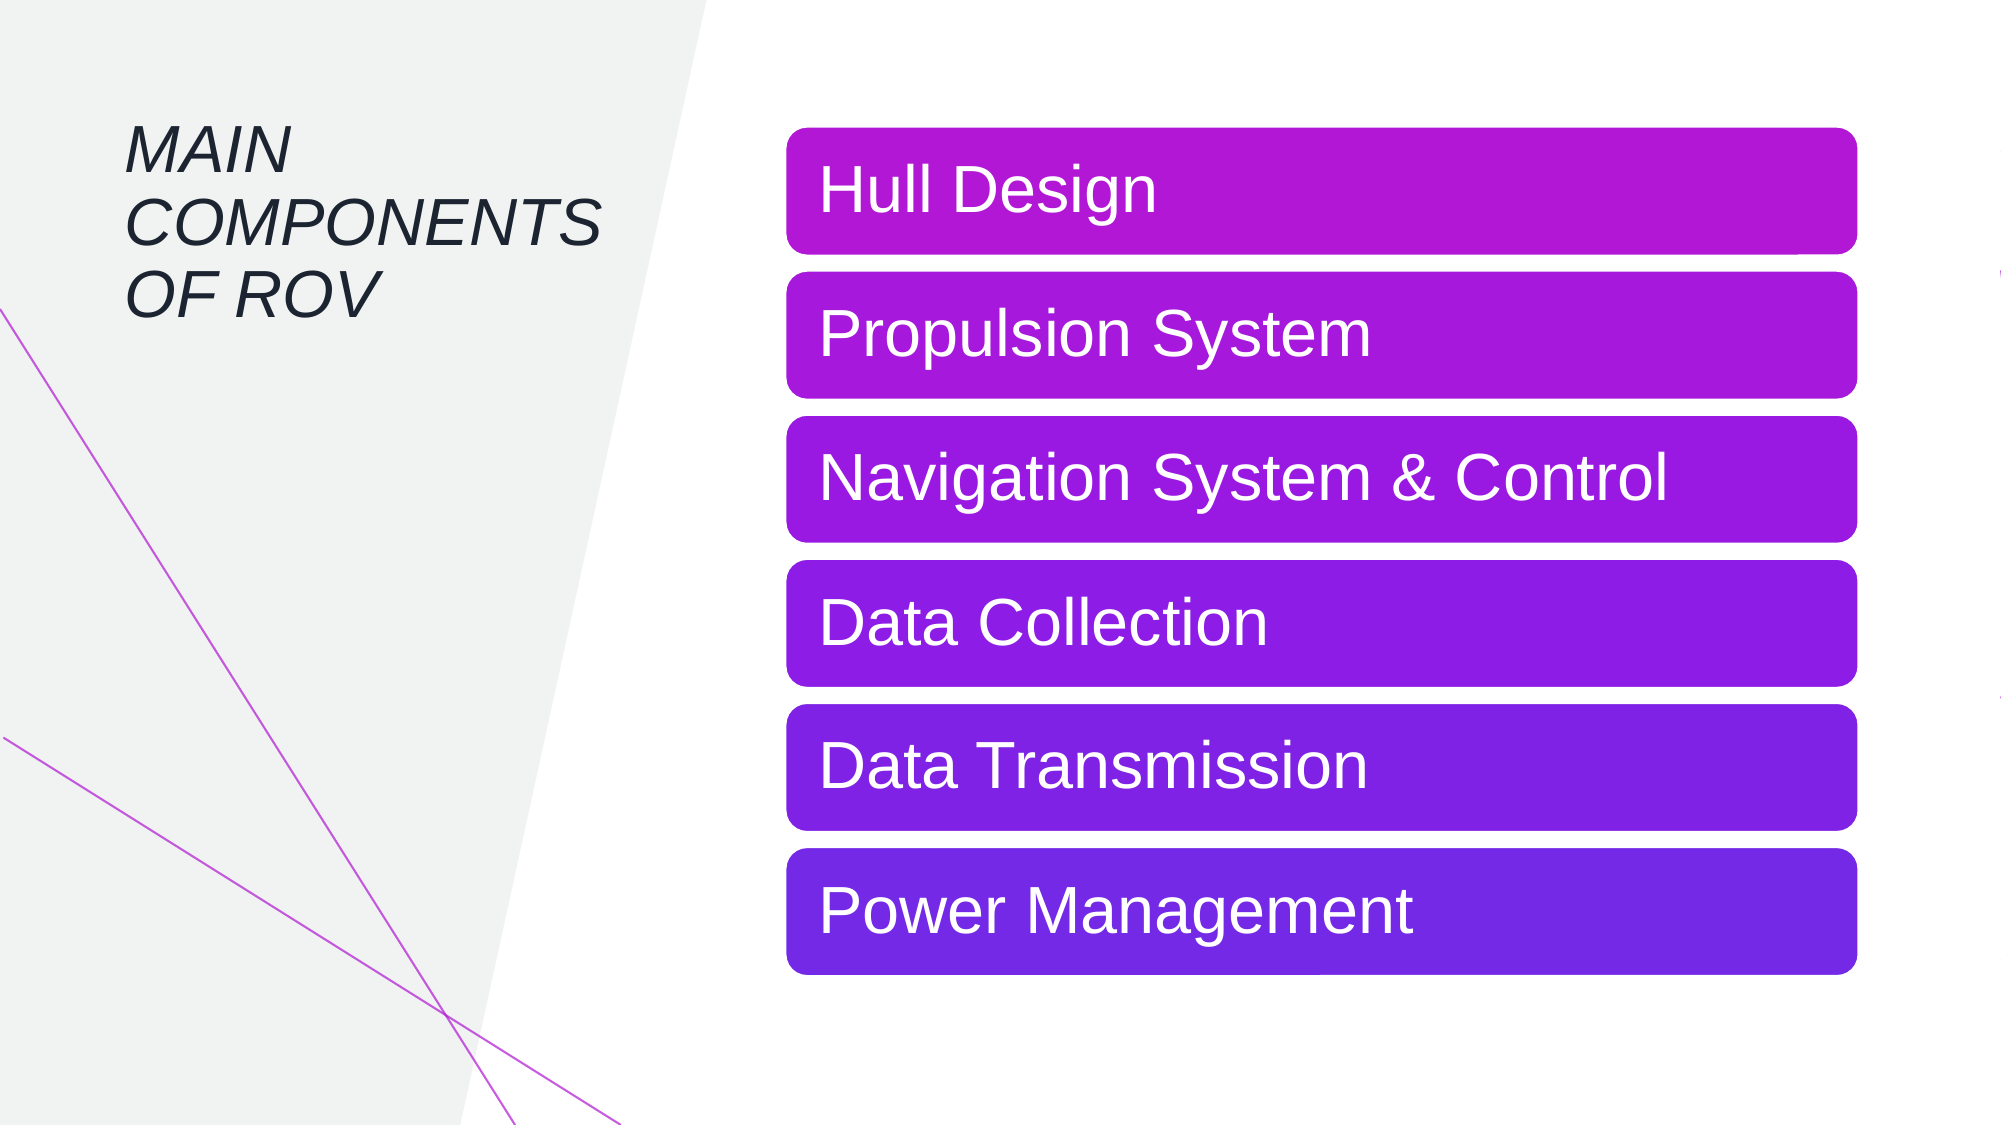

# Main Components of ROV
Hull Design
Propulsion System
Navigation System & Control
Data Collection
Data Transmission
Power Management